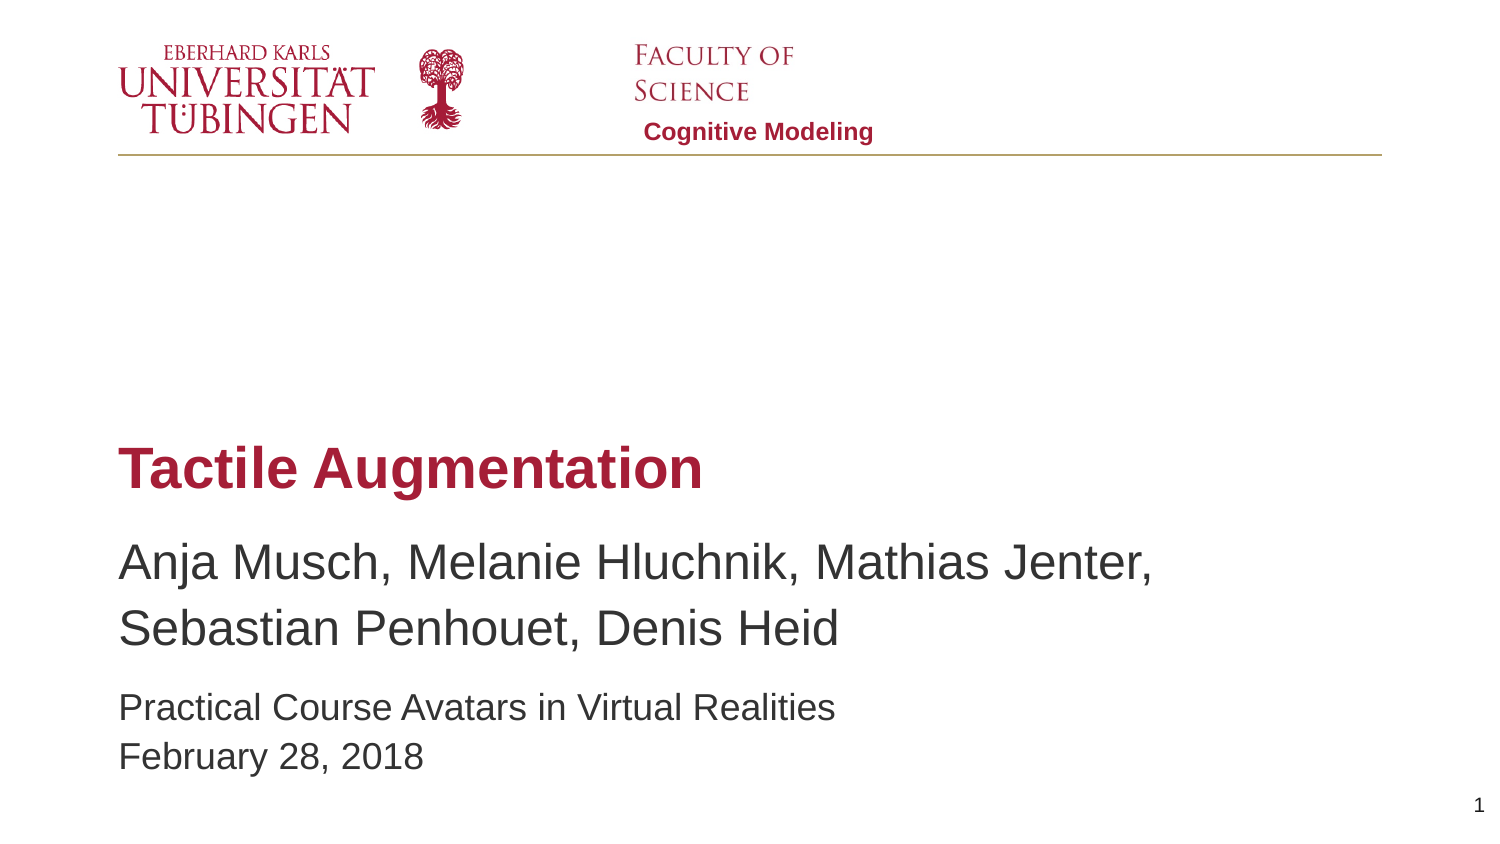

# Tactile Augmentation
Anja Musch, Melanie Hluchnik, Mathias Jenter, Sebastian Penhouet, Denis Heid
Practical Course Avatars in Virtual Realities
February 28, 2018
1